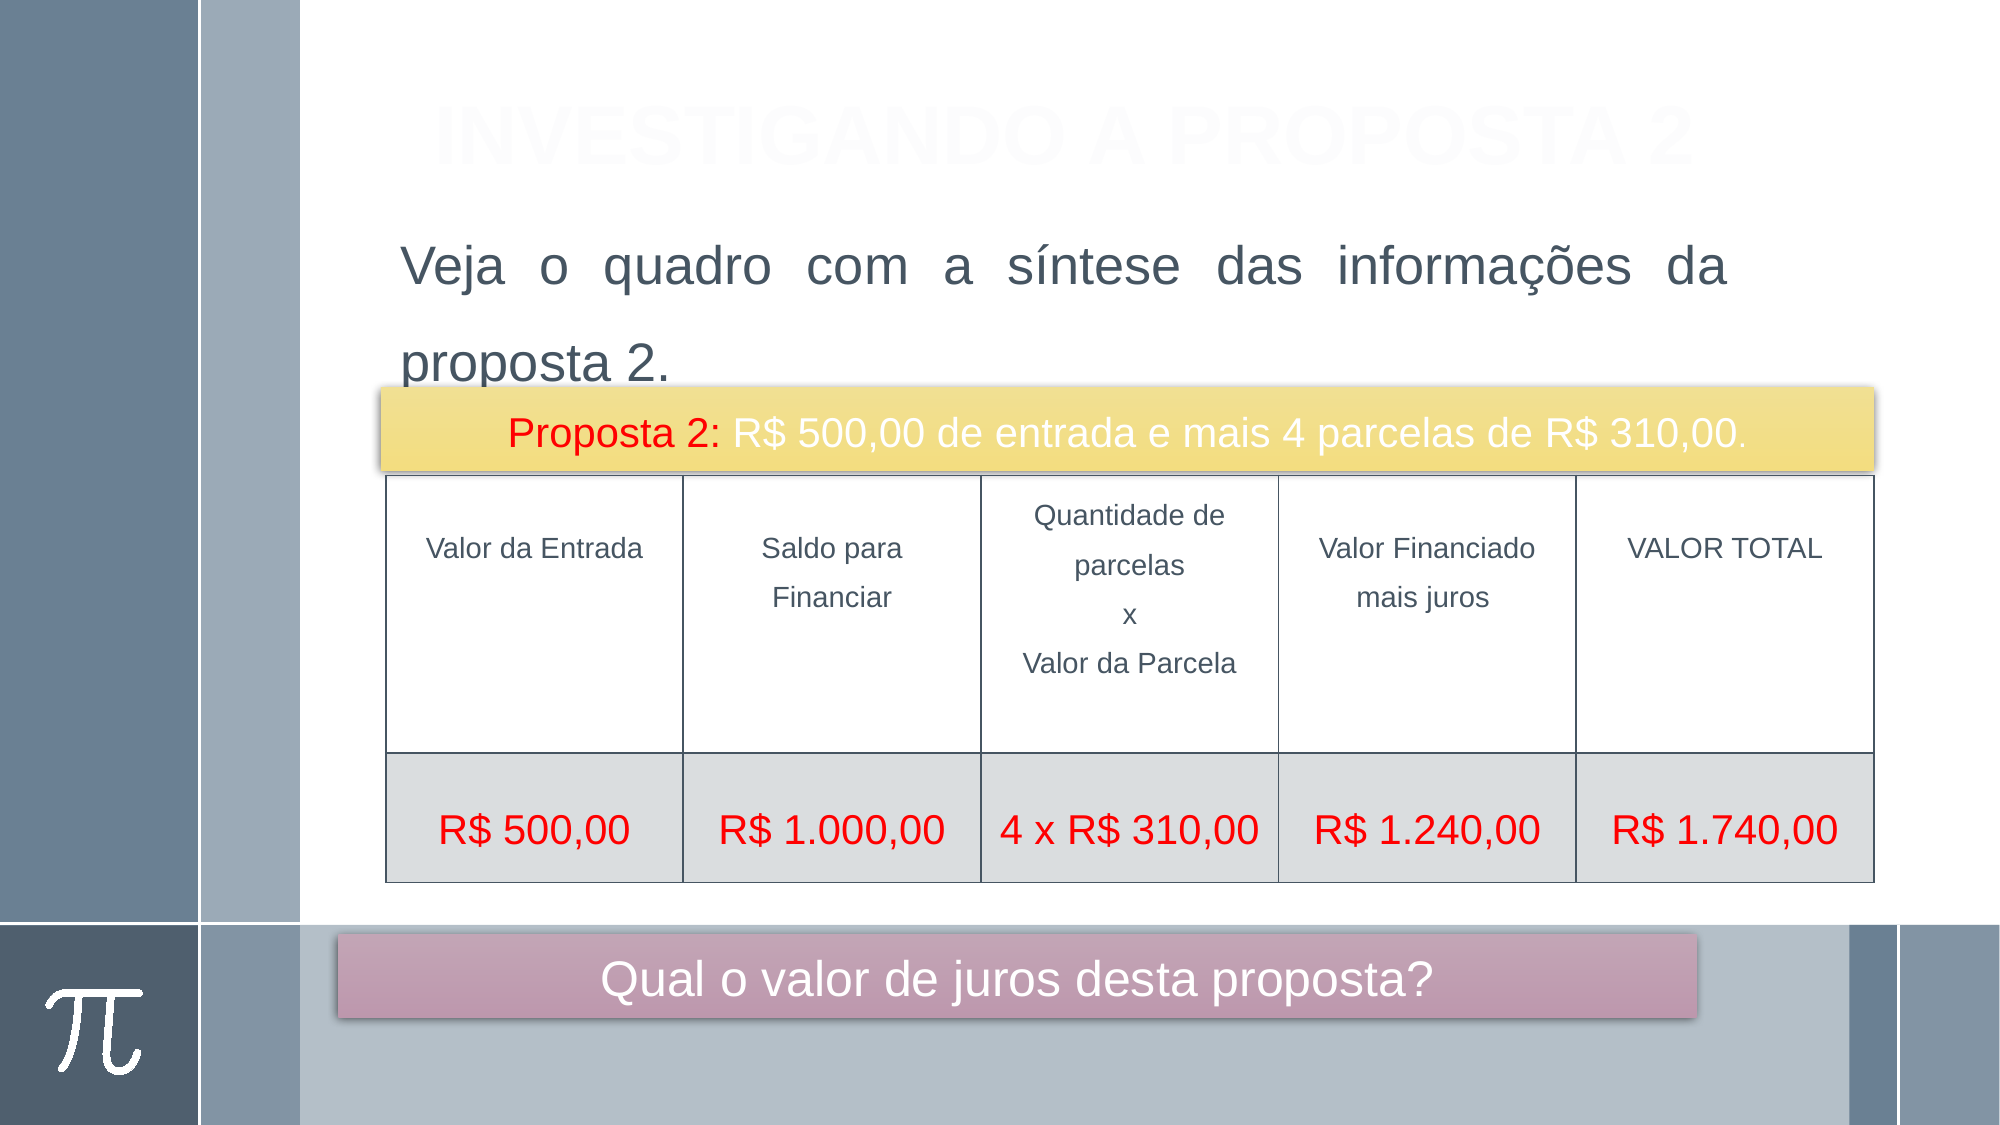

INVESTIGANDO A PROPOSTA 2
Veja o quadro com a síntese das informações da proposta 2.

Proposta 2: R$ 500,00 de entrada e mais 4 parcelas de R$ 310,00.

| Valor da Entrada | Saldo para Financiar | Quantidade de parcelas x Valor da Parcela | Valor Financiado mais juros | VALOR TOTAL |
| --- | --- | --- | --- | --- |
| R$ 500,00 | R$ 1.000,00 | 4 x R$ 310,00 | R$ 1.240,00 | R$ 1.740,00 |

Qual o valor de juros desta proposta?